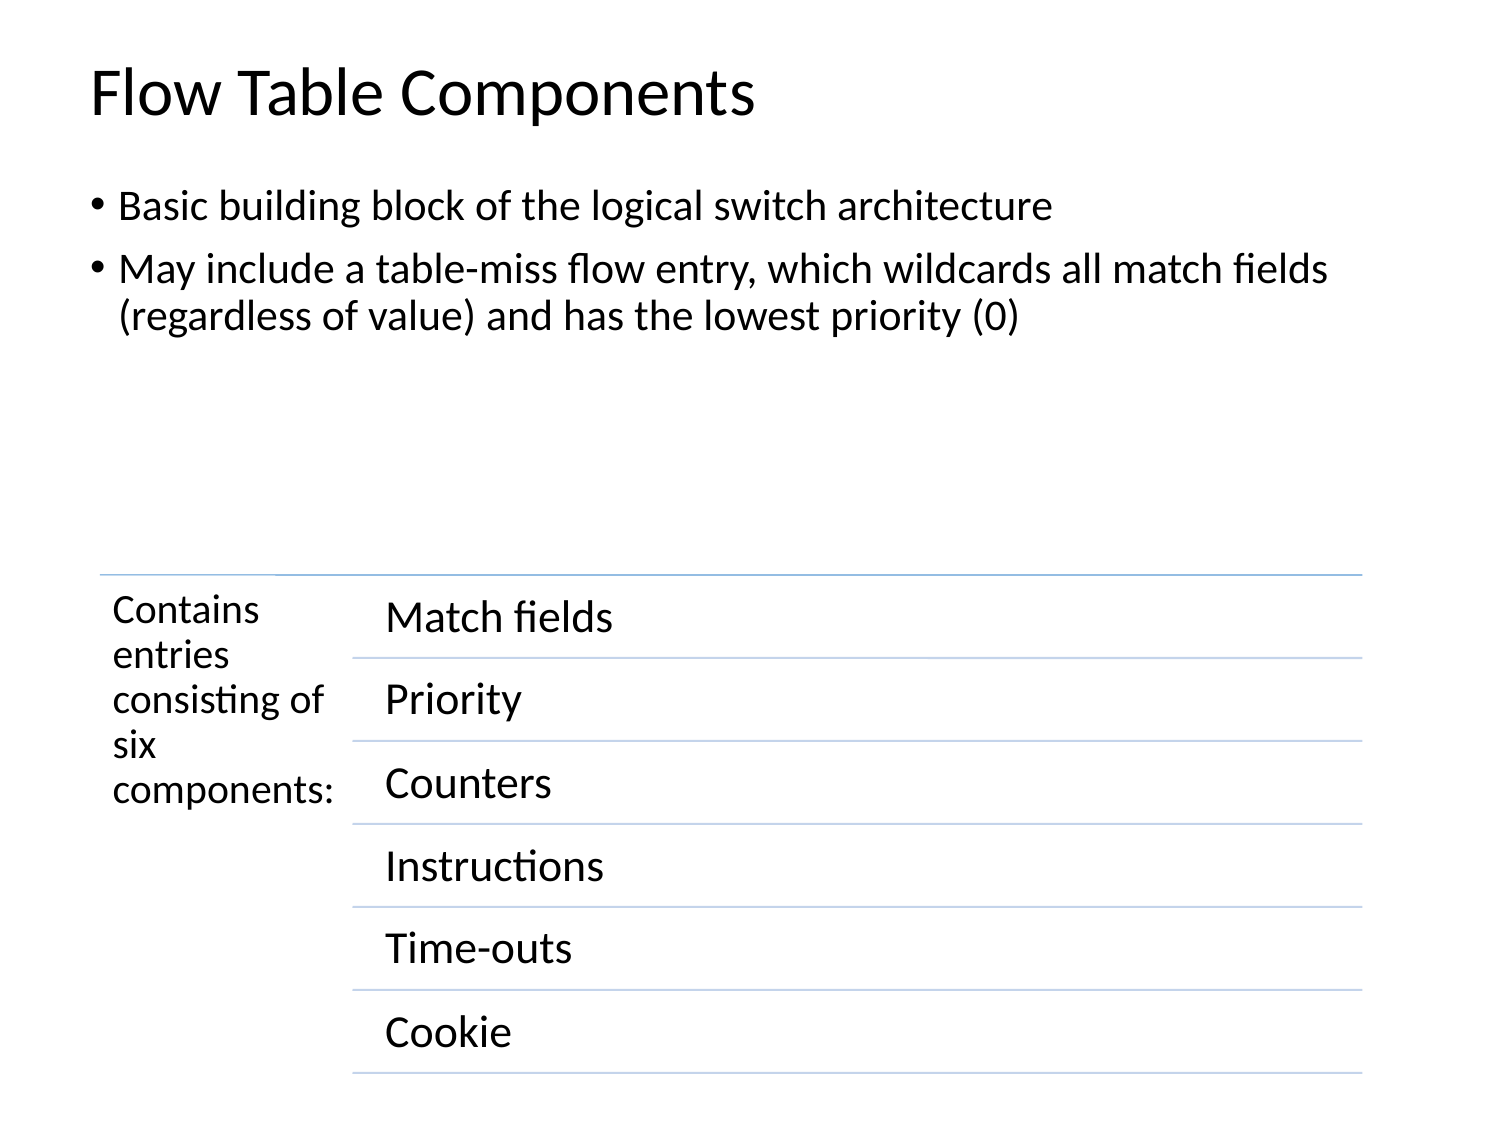

# Flow Table Components
Basic building block of the logical switch architecture
May include a table-miss flow entry, which wildcards all match fields (regardless of value) and has the lowest priority (0)

Contains entries consisting of six components:
Match fields
Priority
Counters
Instructions
Time-outs
Cookie